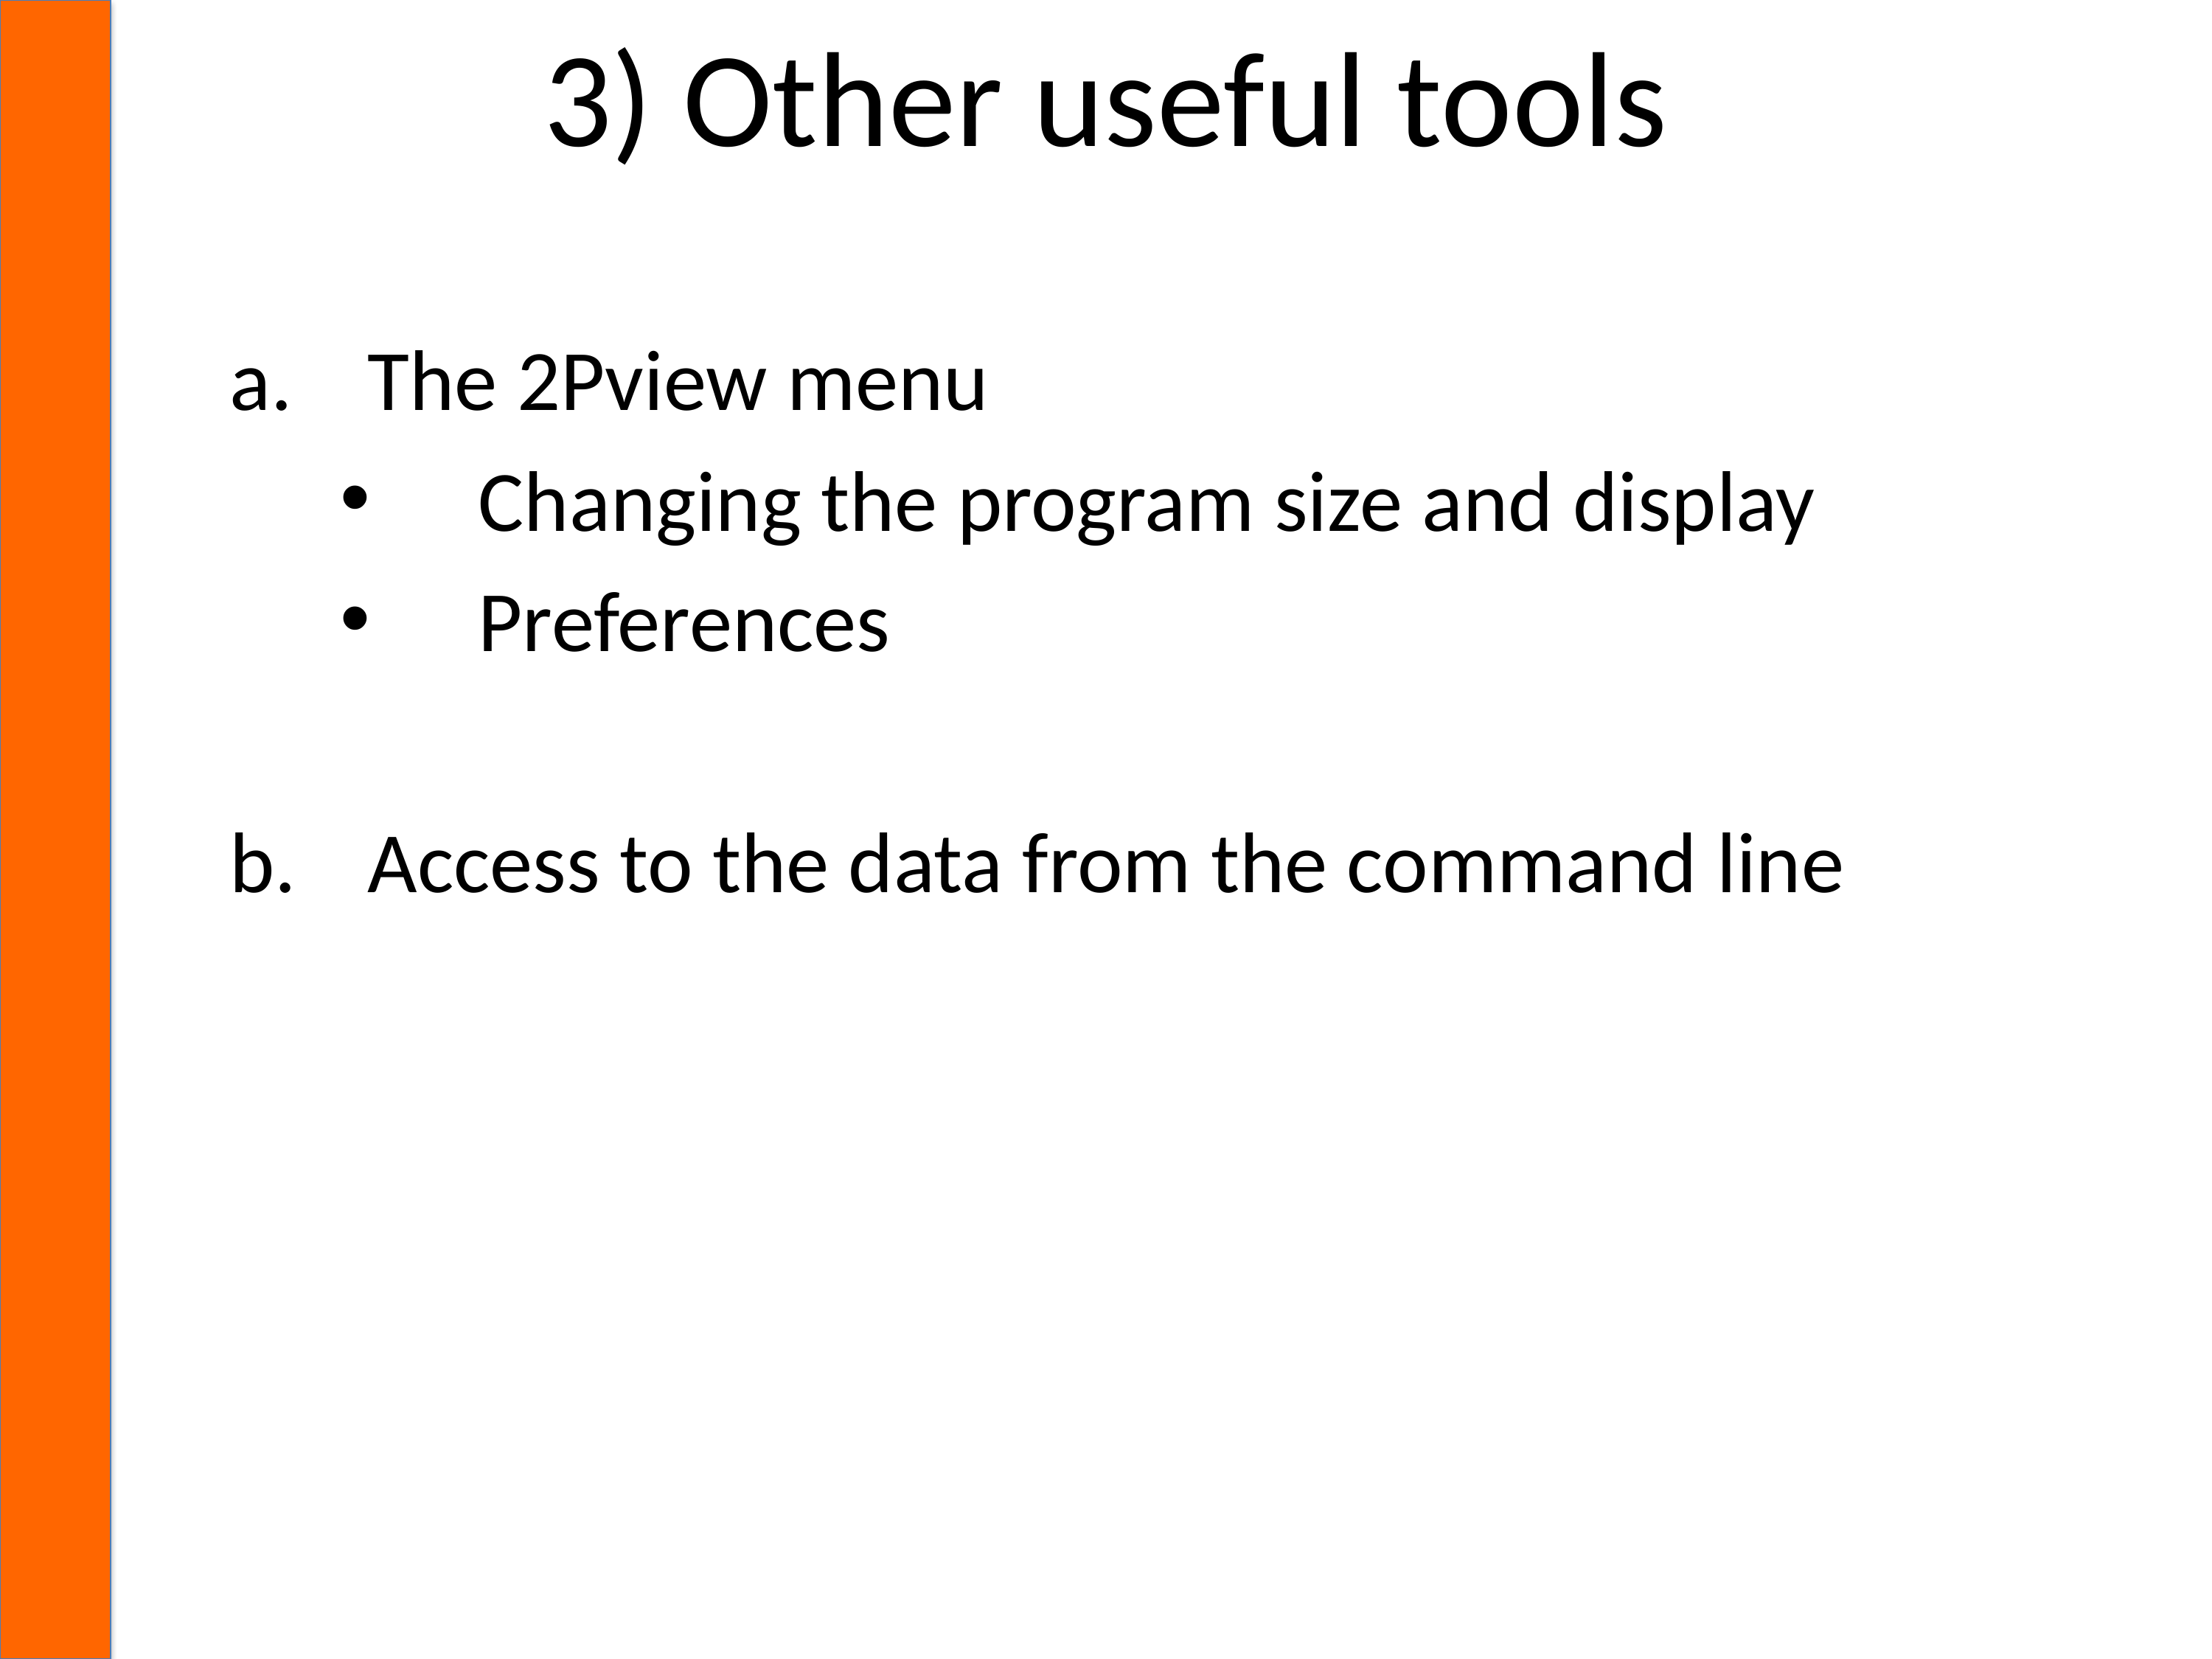

# 3) Other useful tools
The 2Pview menu
Changing the program size and display
Preferences

Access to the data from the command line